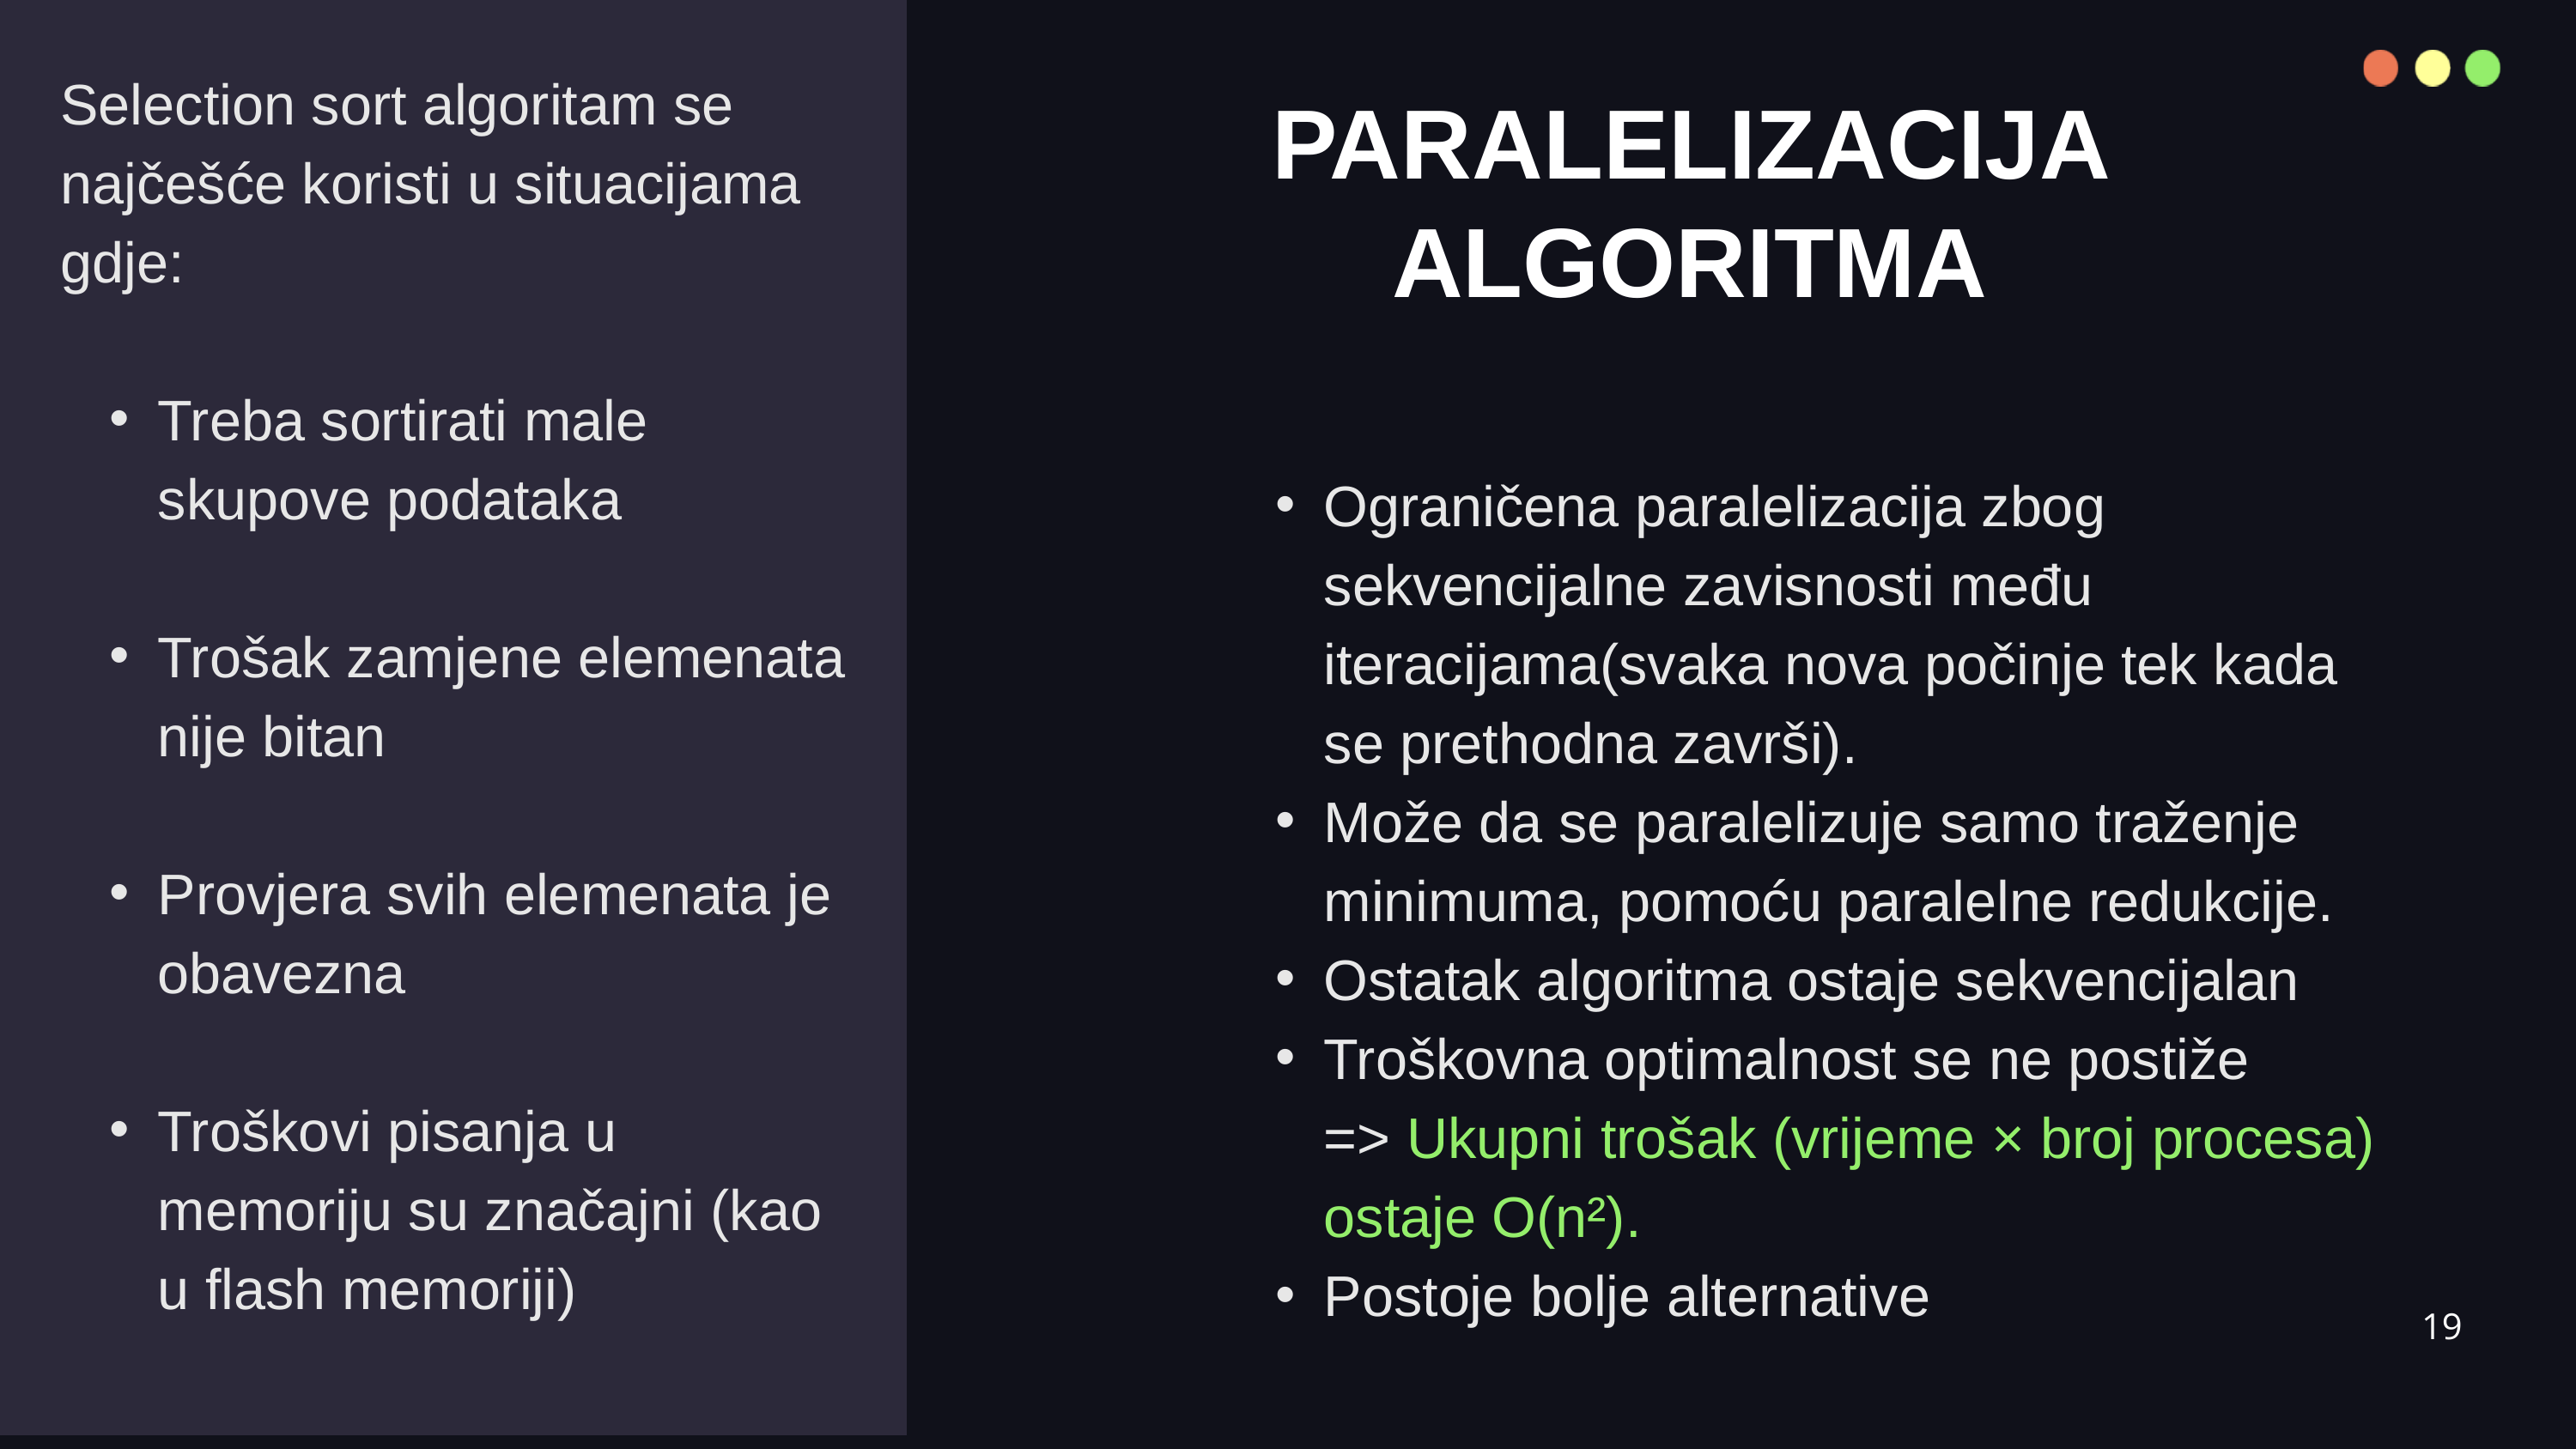

Selection sort algoritam se najčešće koristi u situacijama gdje:

Treba sortirati male skupove podataka

Trošak zamjene elemenata nije bitan

Provjera svih elemenata je obavezna

Troškovi pisanja u memoriju su značajni (kao u flash memoriji)
PARALELIZACIJA ALGORITMA
Ograničena paralelizacija zbog sekvencijalne zavisnosti među iteracijama(svaka nova počinje tek kada se prethodna završi).
Može da se paralelizuje samo traženje minimuma, pomoću paralelne redukcije.
Ostatak algoritma ostaje sekvencijalan
Troškovna optimalnost se ne postiže      => Ukupni trošak (vrijeme × broj procesa) ostaje O(n²).
Postoje bolje alternative

19